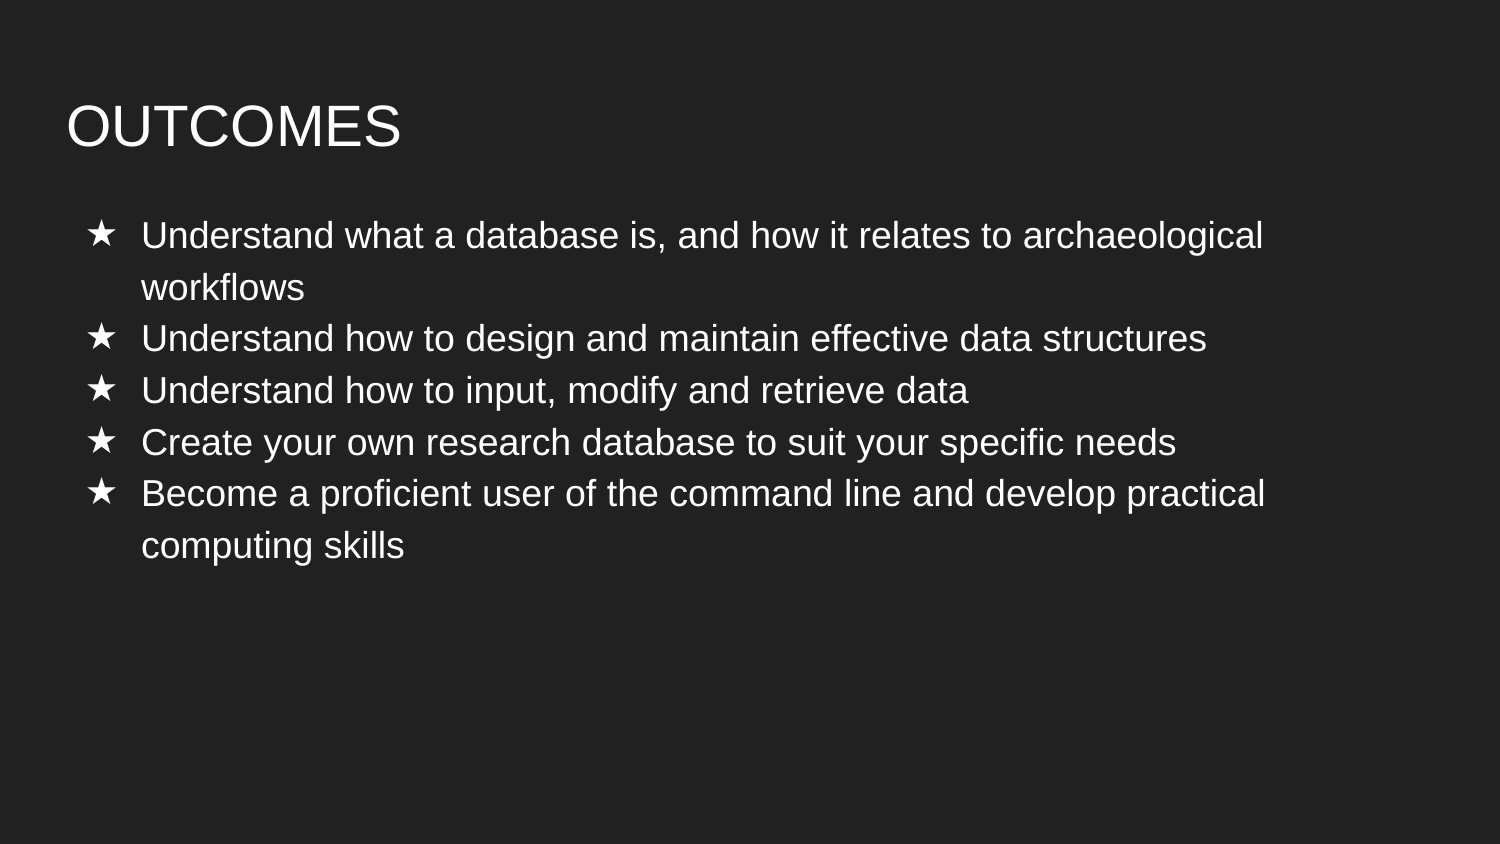

# OUTCOMES
Understand what a database is, and how it relates to archaeological workflows
Understand how to design and maintain effective data structures
Understand how to input, modify and retrieve data
Create your own research database to suit your specific needs
Become a proficient user of the command line and develop practical computing skills